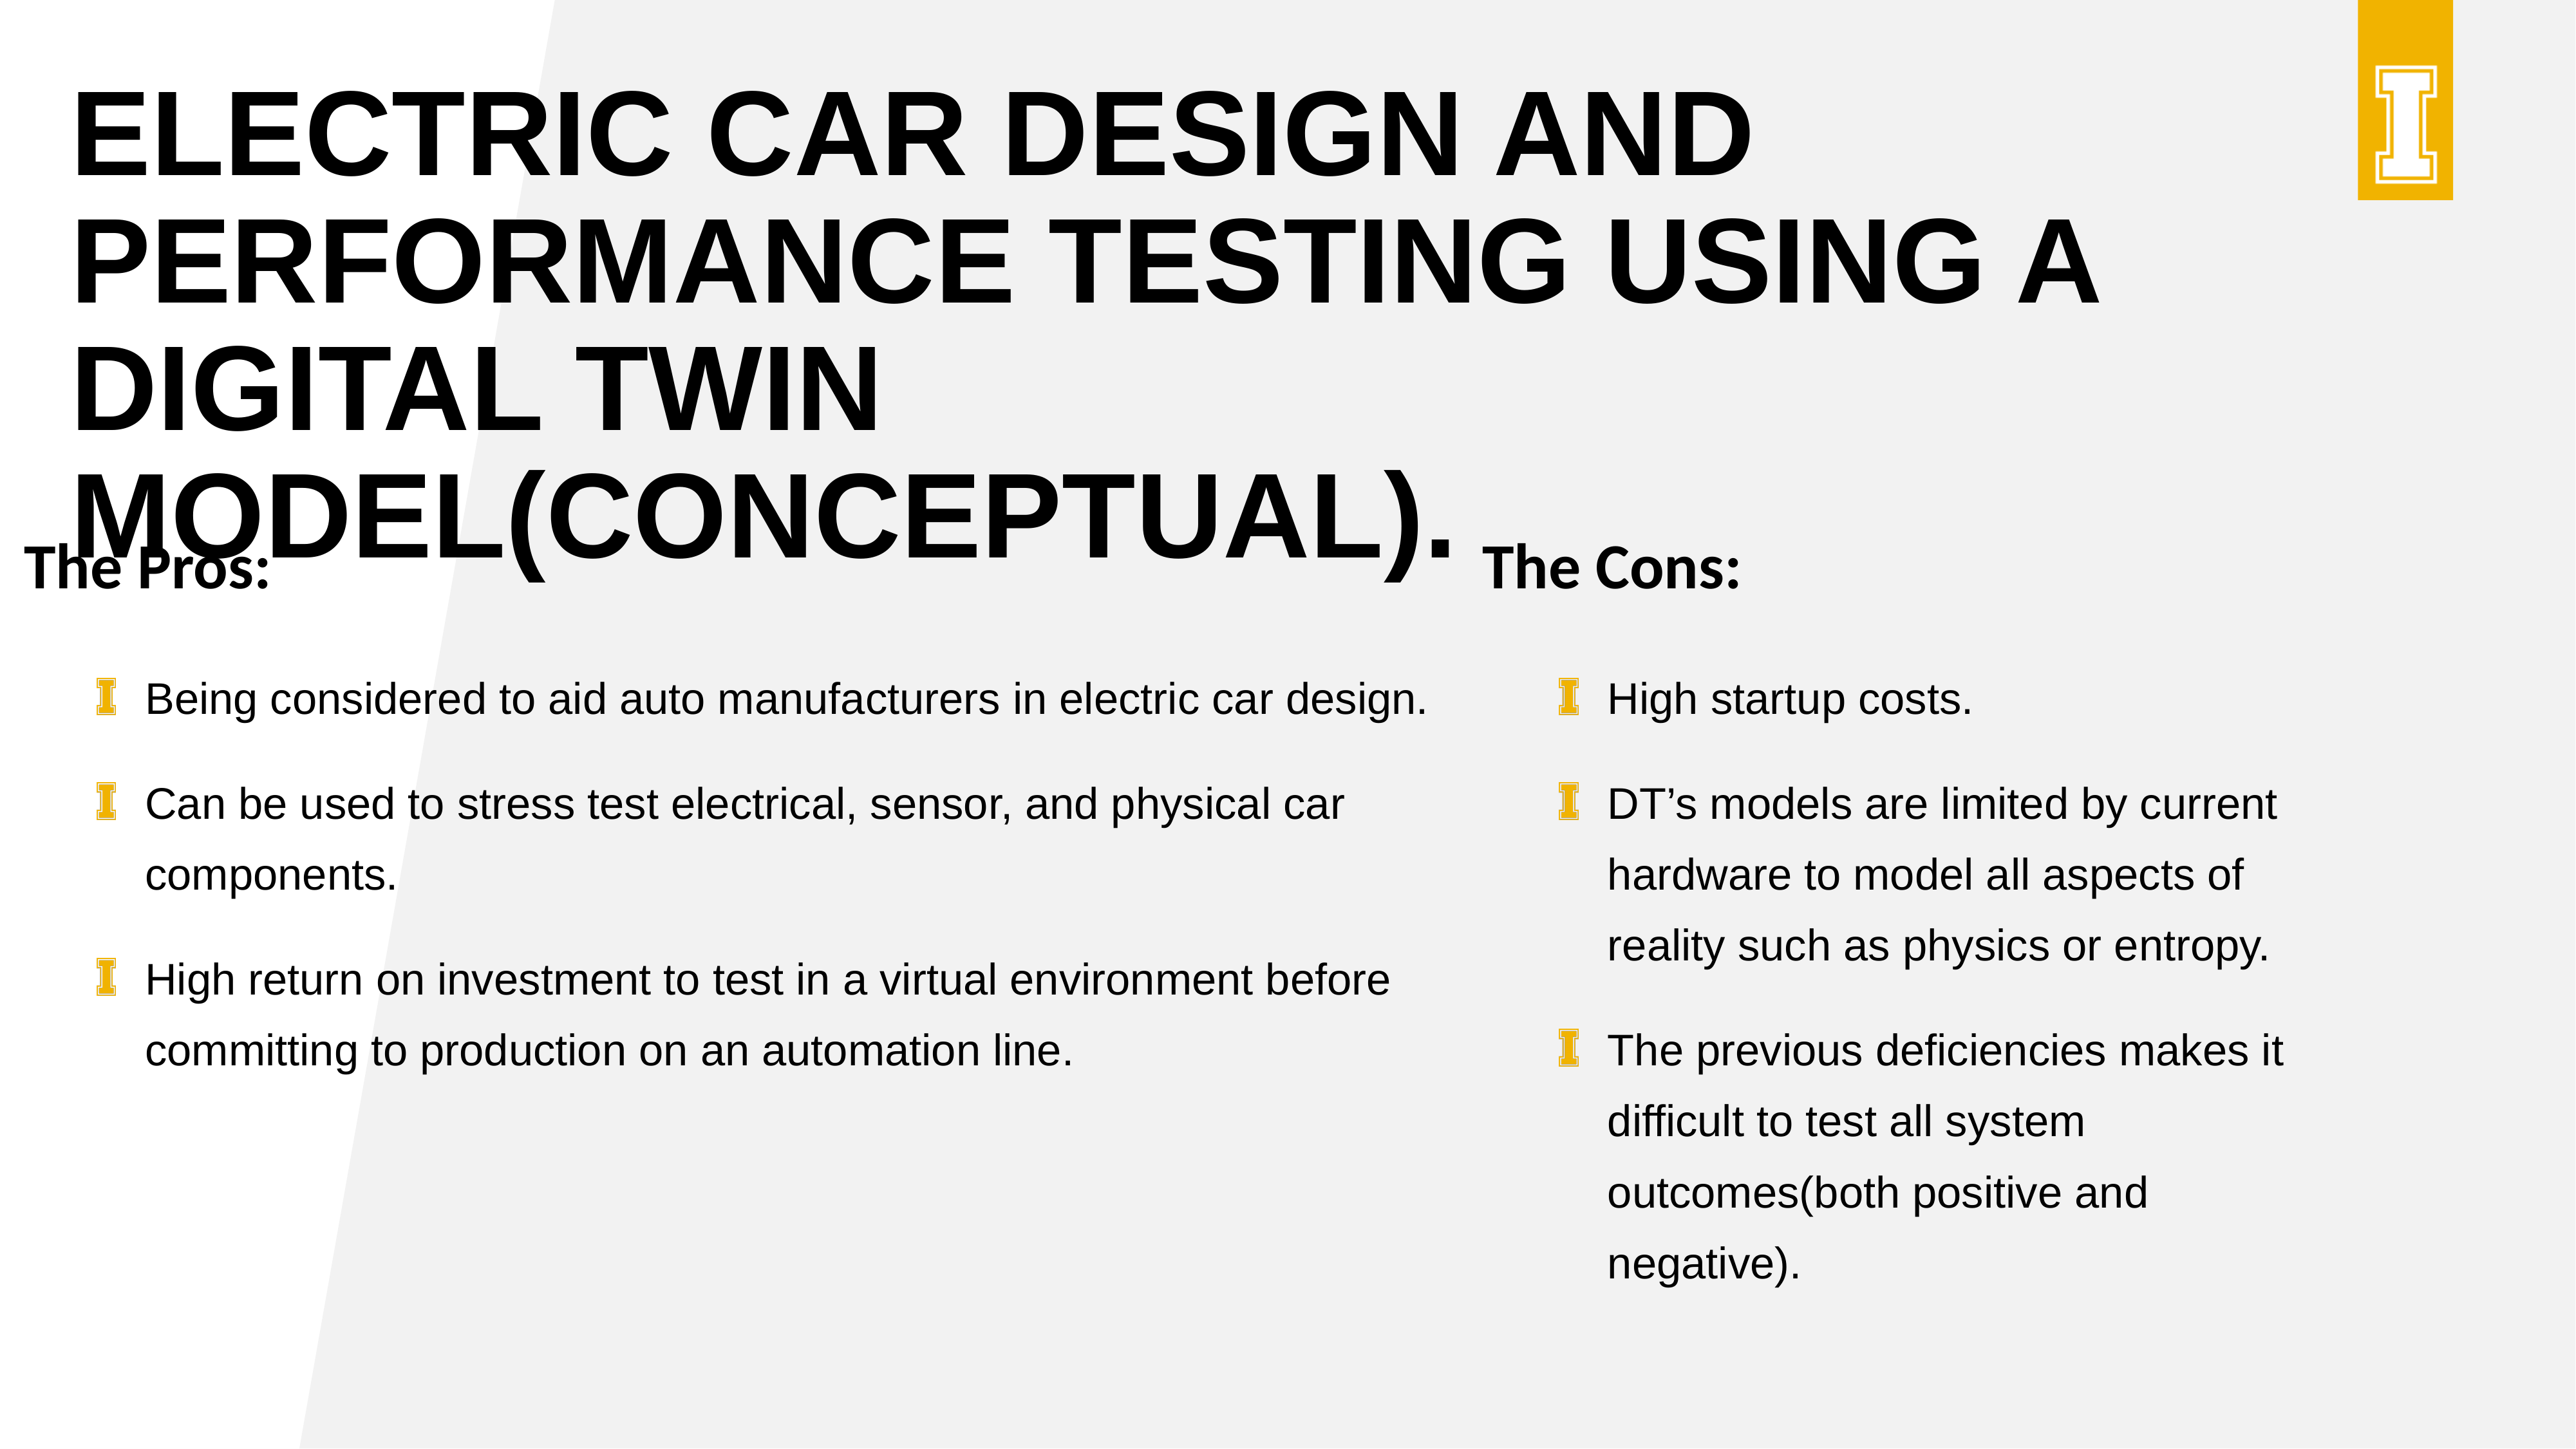

# Electric Car Design and Performance Testing Using a Digital Twin Model(Conceptual).
The Cons:
The Pros:
Being considered to aid auto manufacturers in electric car design.
Can be used to stress test electrical, sensor, and physical car components.
High return on investment to test in a virtual environment before committing to production on an automation line.
High startup costs.
DT’s models are limited by current hardware to model all aspects of reality such as physics or entropy.
The previous deficiencies makes it difficult to test all system outcomes(both positive and negative).